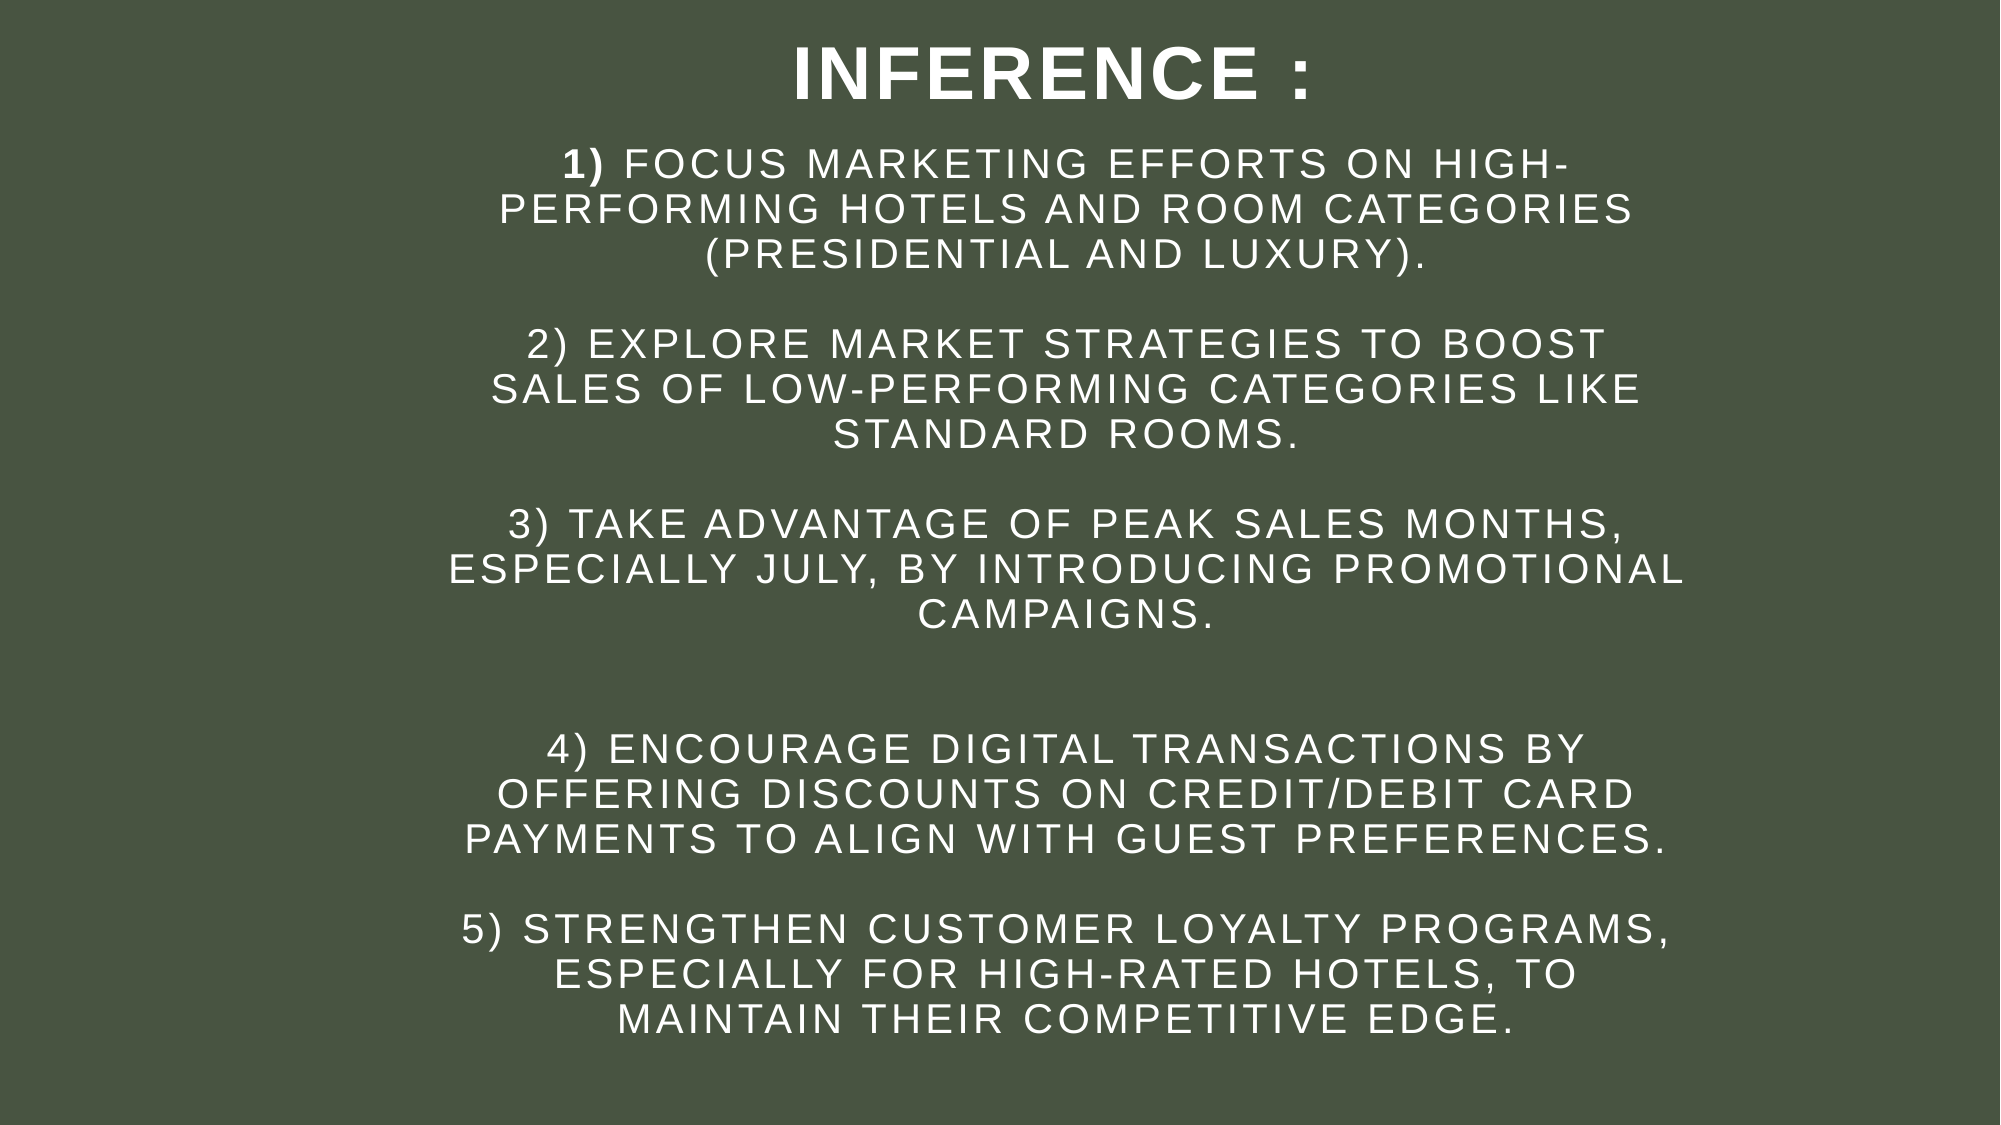

# INFERENCE : 1) Focus marketing efforts on high-performing hotels and room categories (Presidential and Luxury). 2) Explore MArket strategies to boost sales of low-performing categories like Standard rooms. 3) Take advantage of peak sales months, especially July, by introducing promotional campaigns. 4) Encourage digital transactions by offering discounts on credit/debit card payments to align with guest preferences. 5) Strengthen customer loyalty programs, especially for high-rated hotels, to maintain their competitive edge.